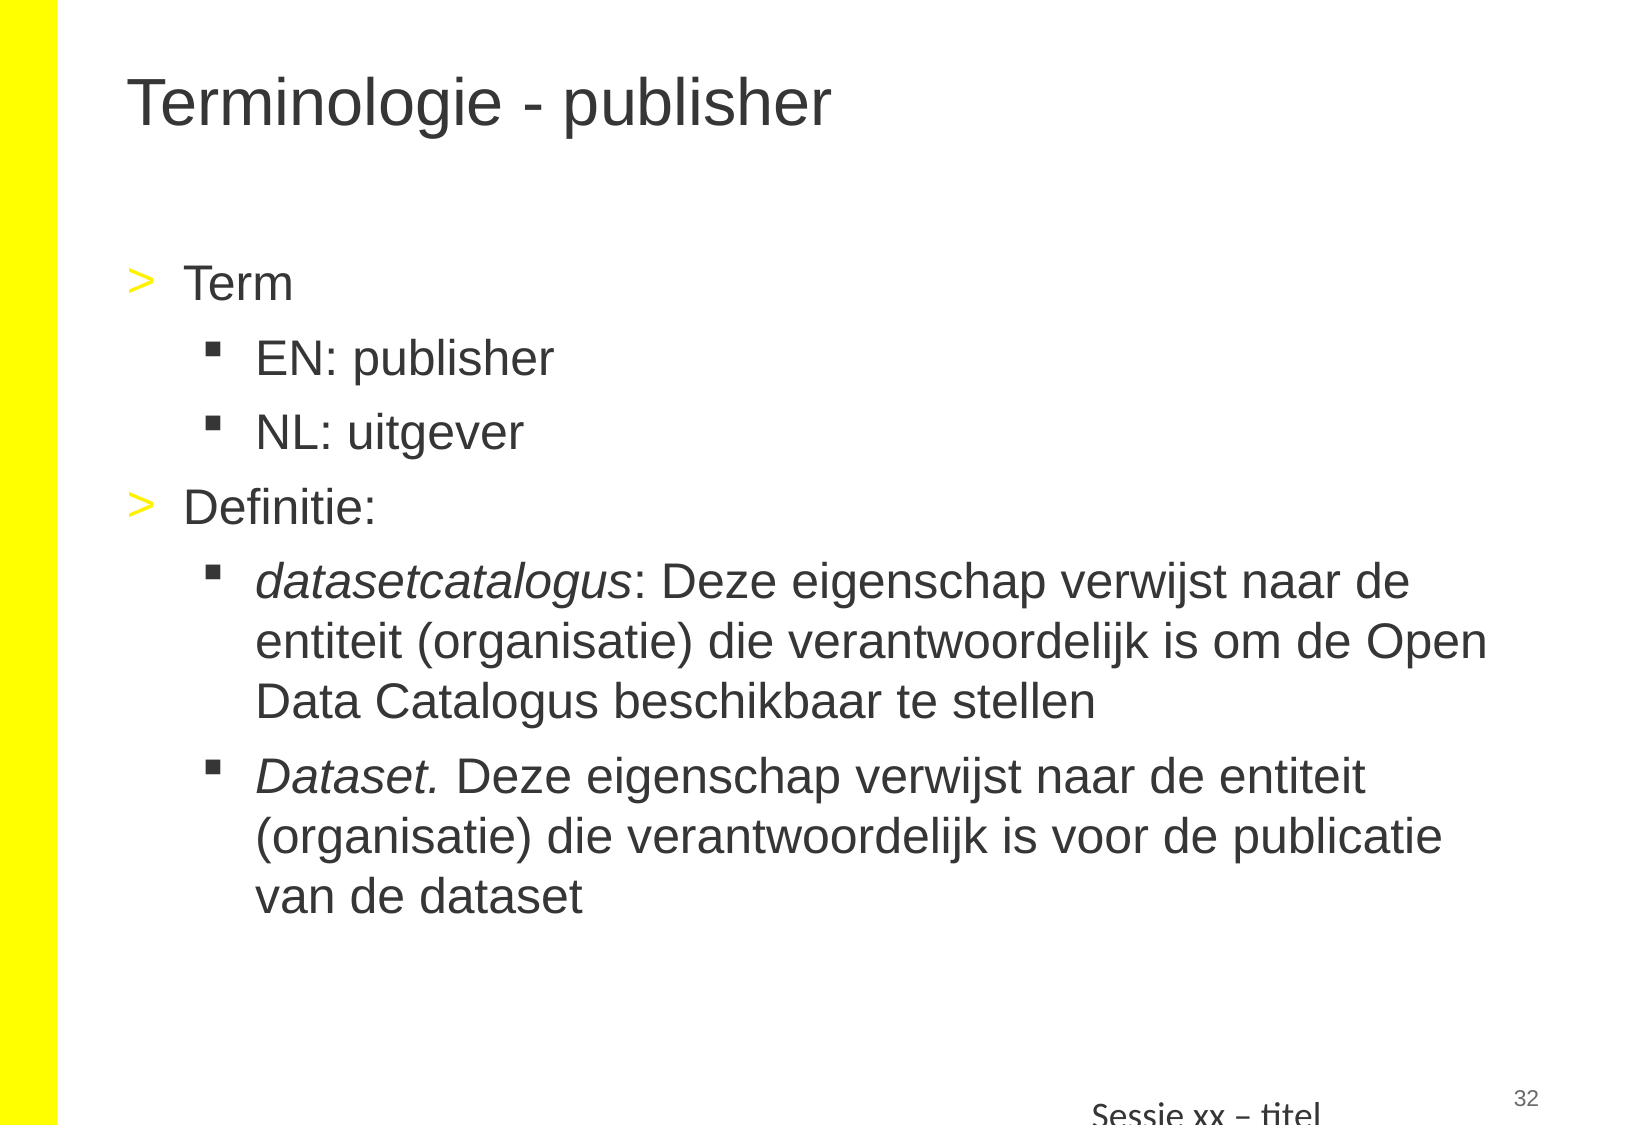

# Terminologie - publisher
Term
EN: publisher
NL: uitgever
Definitie:
datasetcatalogus: Deze eigenschap verwijst naar de entiteit (organisatie) die verantwoordelijk is om de Open Data Catalogus beschikbaar te stellen
Dataset. Deze eigenschap verwijst naar de entiteit (organisatie) die verantwoordelijk is voor de publicatie van de dataset

32
Sessie xx – titel